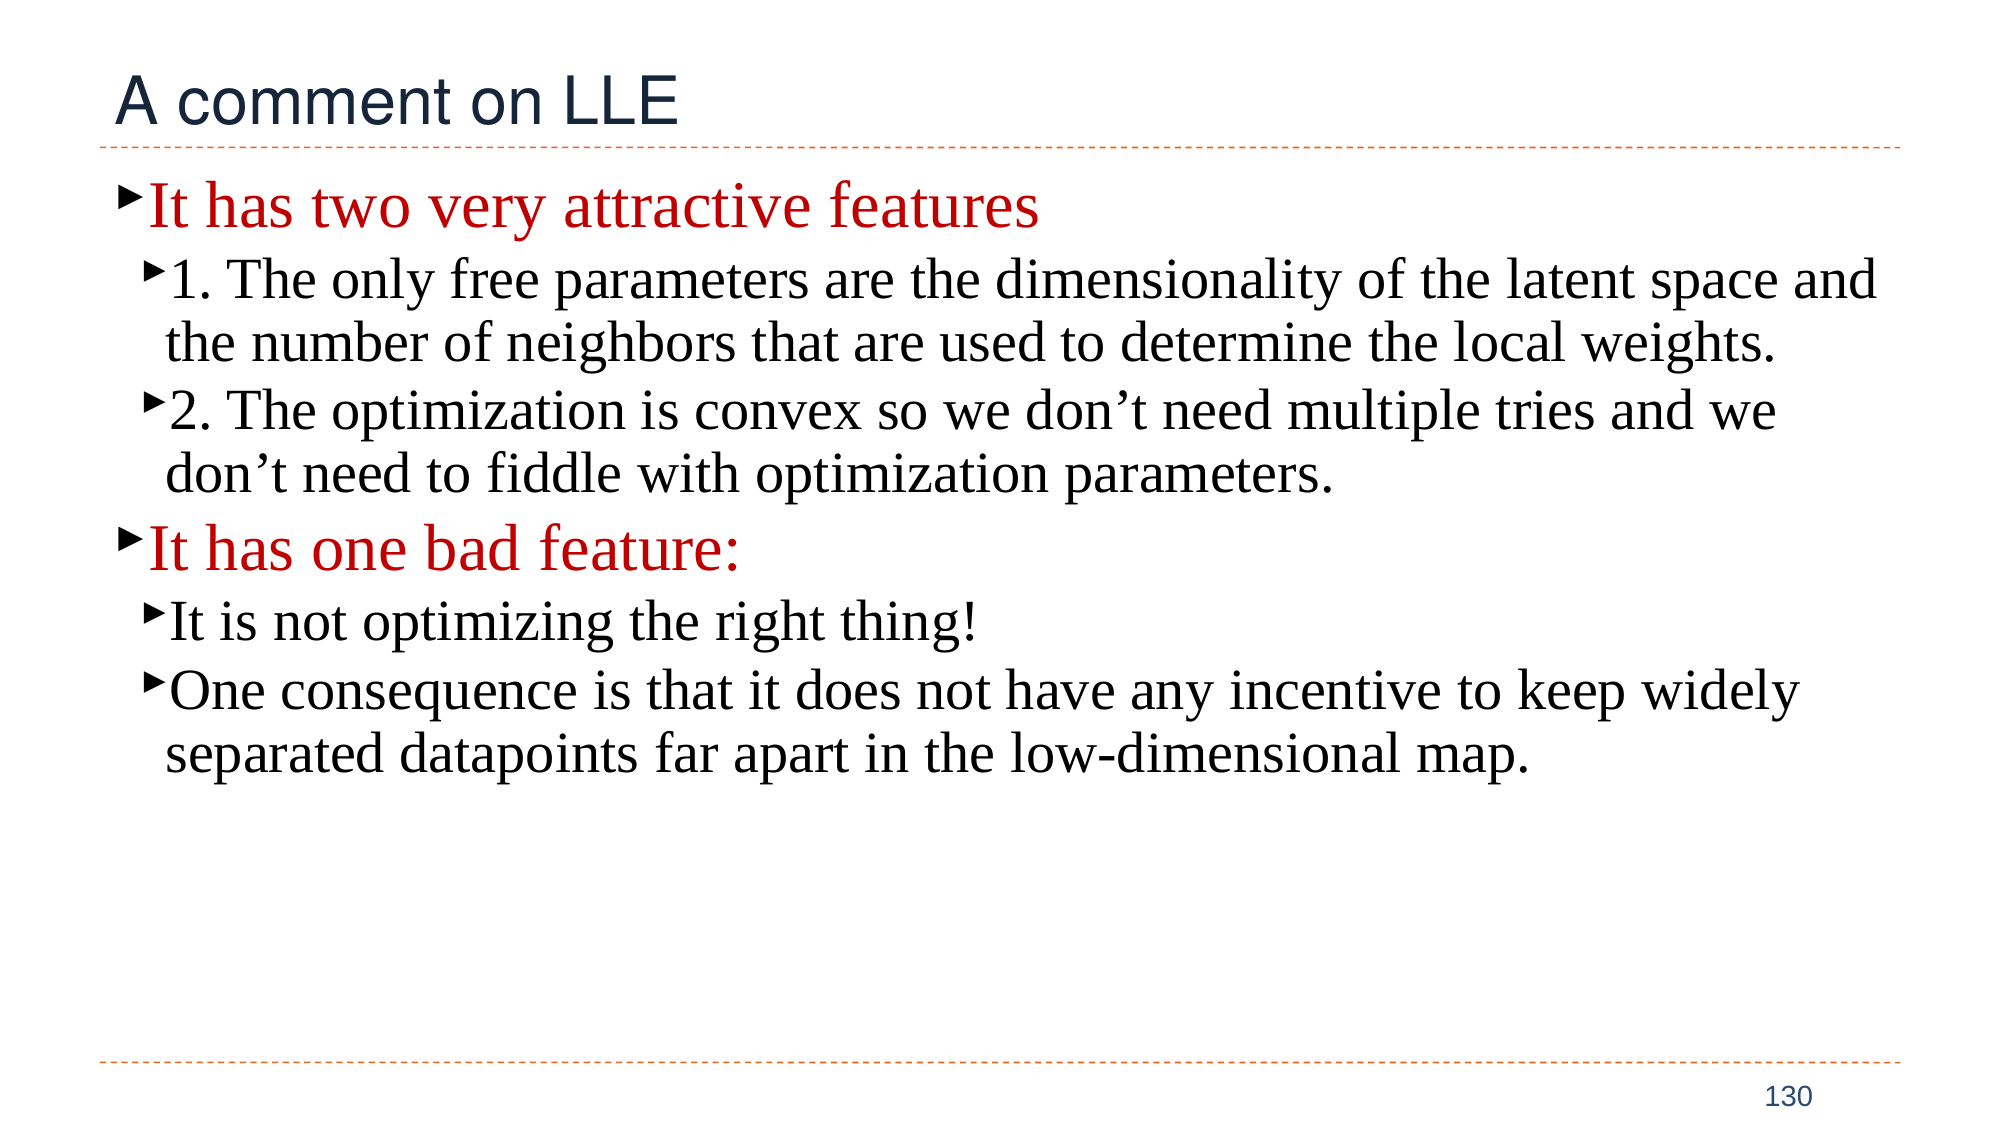

# A comment on LLE
It has two very attractive features
1. The only free parameters are the dimensionality of the latent space and the number of neighbors that are used to determine the local weights.
2. The optimization is convex so we don’t need multiple tries and we don’t need to fiddle with optimization parameters.
It has one bad feature:
It is not optimizing the right thing!
One consequence is that it does not have any incentive to keep widely separated datapoints far apart in the low-dimensional map.